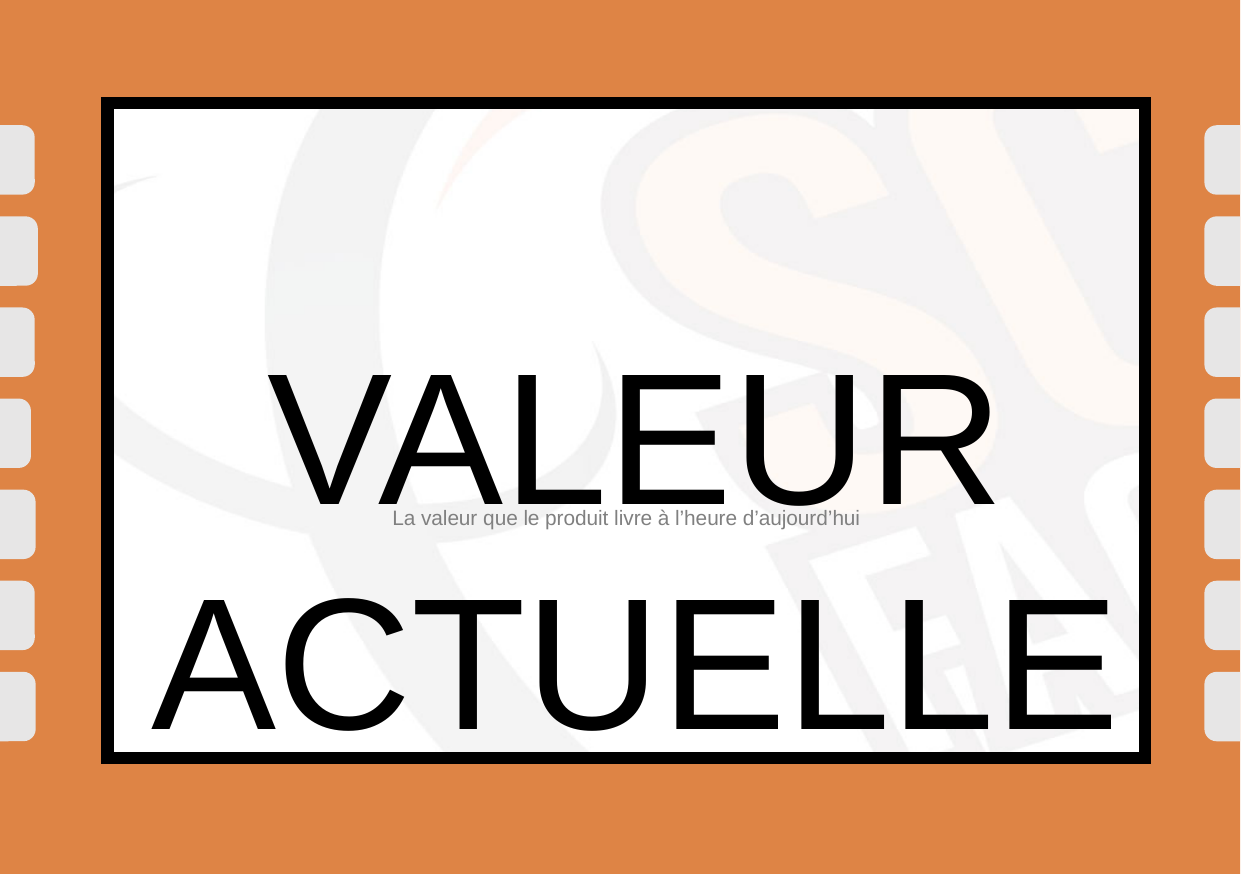

Reveals the value that the product delivers to customers, today

VALEUR ACTUELLE

La valeur que le produit livre à l’heure d’aujourd’hui